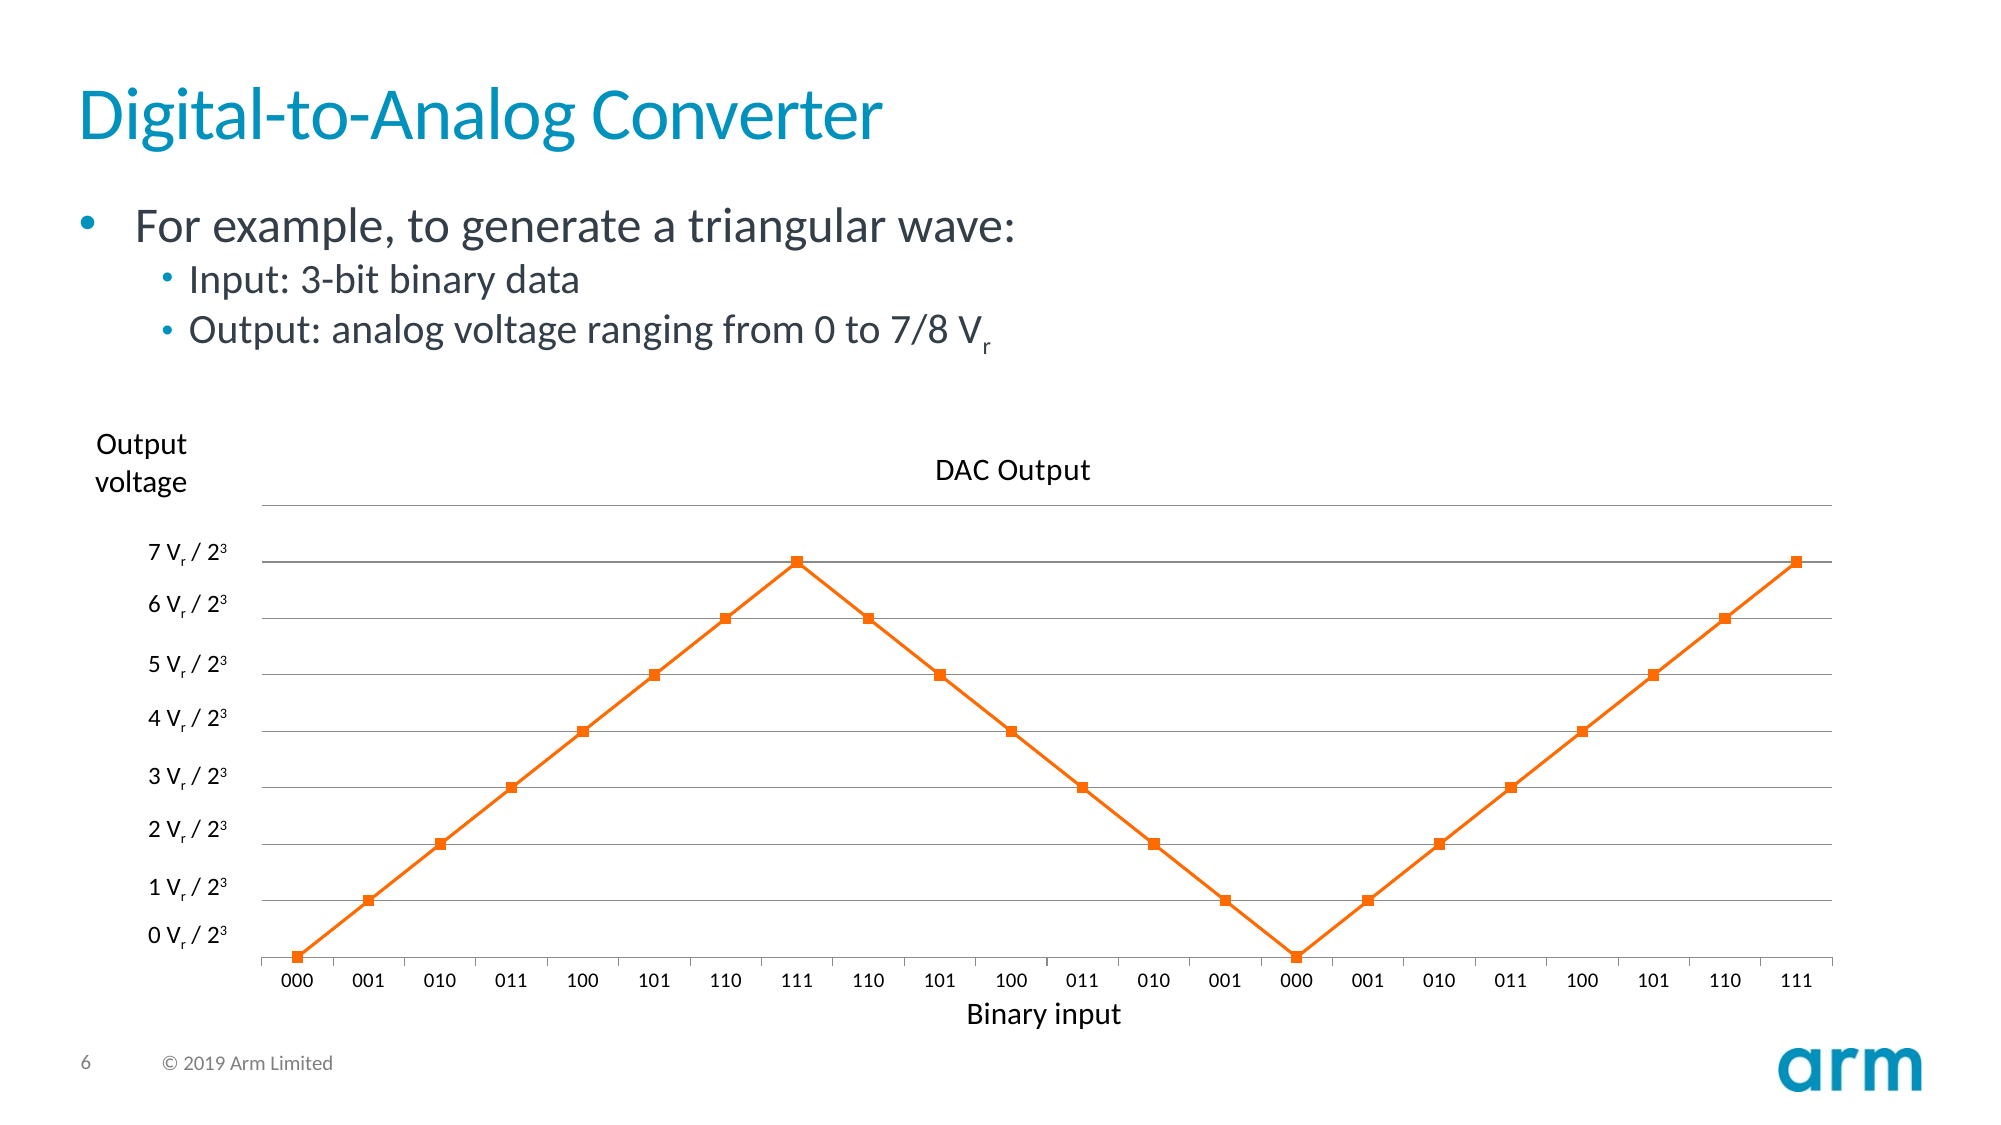

# Digital-to-Analog Converter
For example, to generate a triangular wave:
Input: 3-bit binary data
Output: analog voltage ranging from 0 to 7/8 Vr
Output
voltage

### Chart: DAC Output

| Category | Series 1 |
|---|---|
| 000 | 0.0 |
| 001 | 1.0 |
| 010 | 2.0 |
| 011 | 3.0 |
| 100 | 4.0 |
| 101 | 5.0 |
| 110 | 6.0 |
| 111 | 7.0 |
| 110 | 6.0 |
| 101 | 5.0 |
| 100 | 4.0 |
| 011 | 3.0 |
| 010 | 2.0 |
| 001 | 1.0 |
| 000 | 0.0 |
| 001 | 1.0 |
| 010 | 2.0 |
| 011 | 3.0 |
| 100 | 4.0 |
| 101 | 5.0 |
| 110 | 6.0 |
| 111 | 7.0 |
7 Vr / 23
6 Vr / 23
5 Vr / 23
4 Vr / 23
3 Vr / 23
2 Vr / 23
1 Vr / 23
0 Vr / 23
Binary input